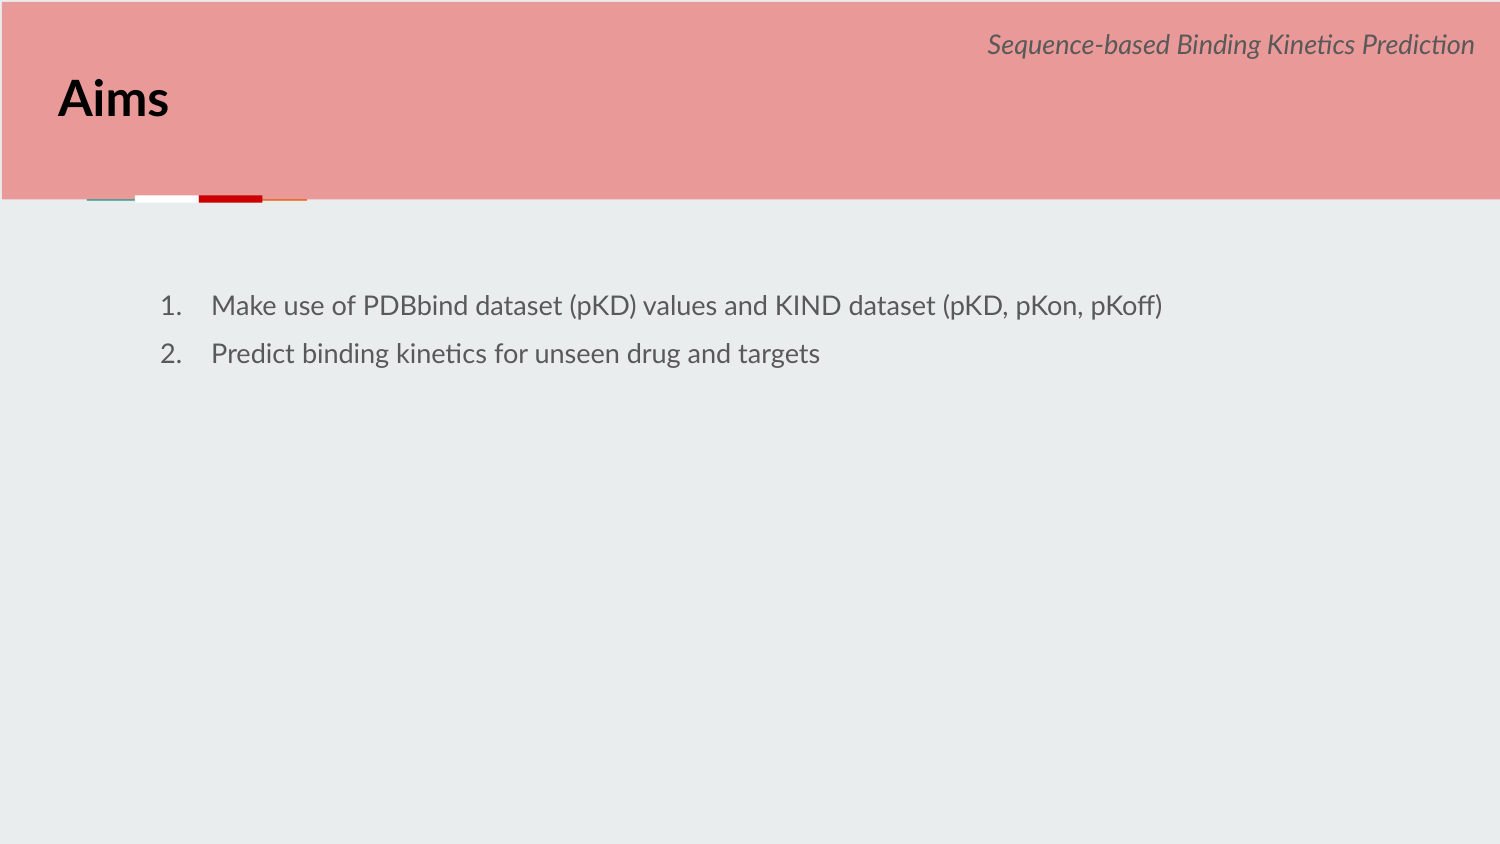

Sequence-based Binding Kinetics Prediction
#
Aims

Make use of PDBbind dataset (pKD) values and KIND dataset (pKD, pKon, pKoff)
Predict binding kinetics for unseen drug and targets